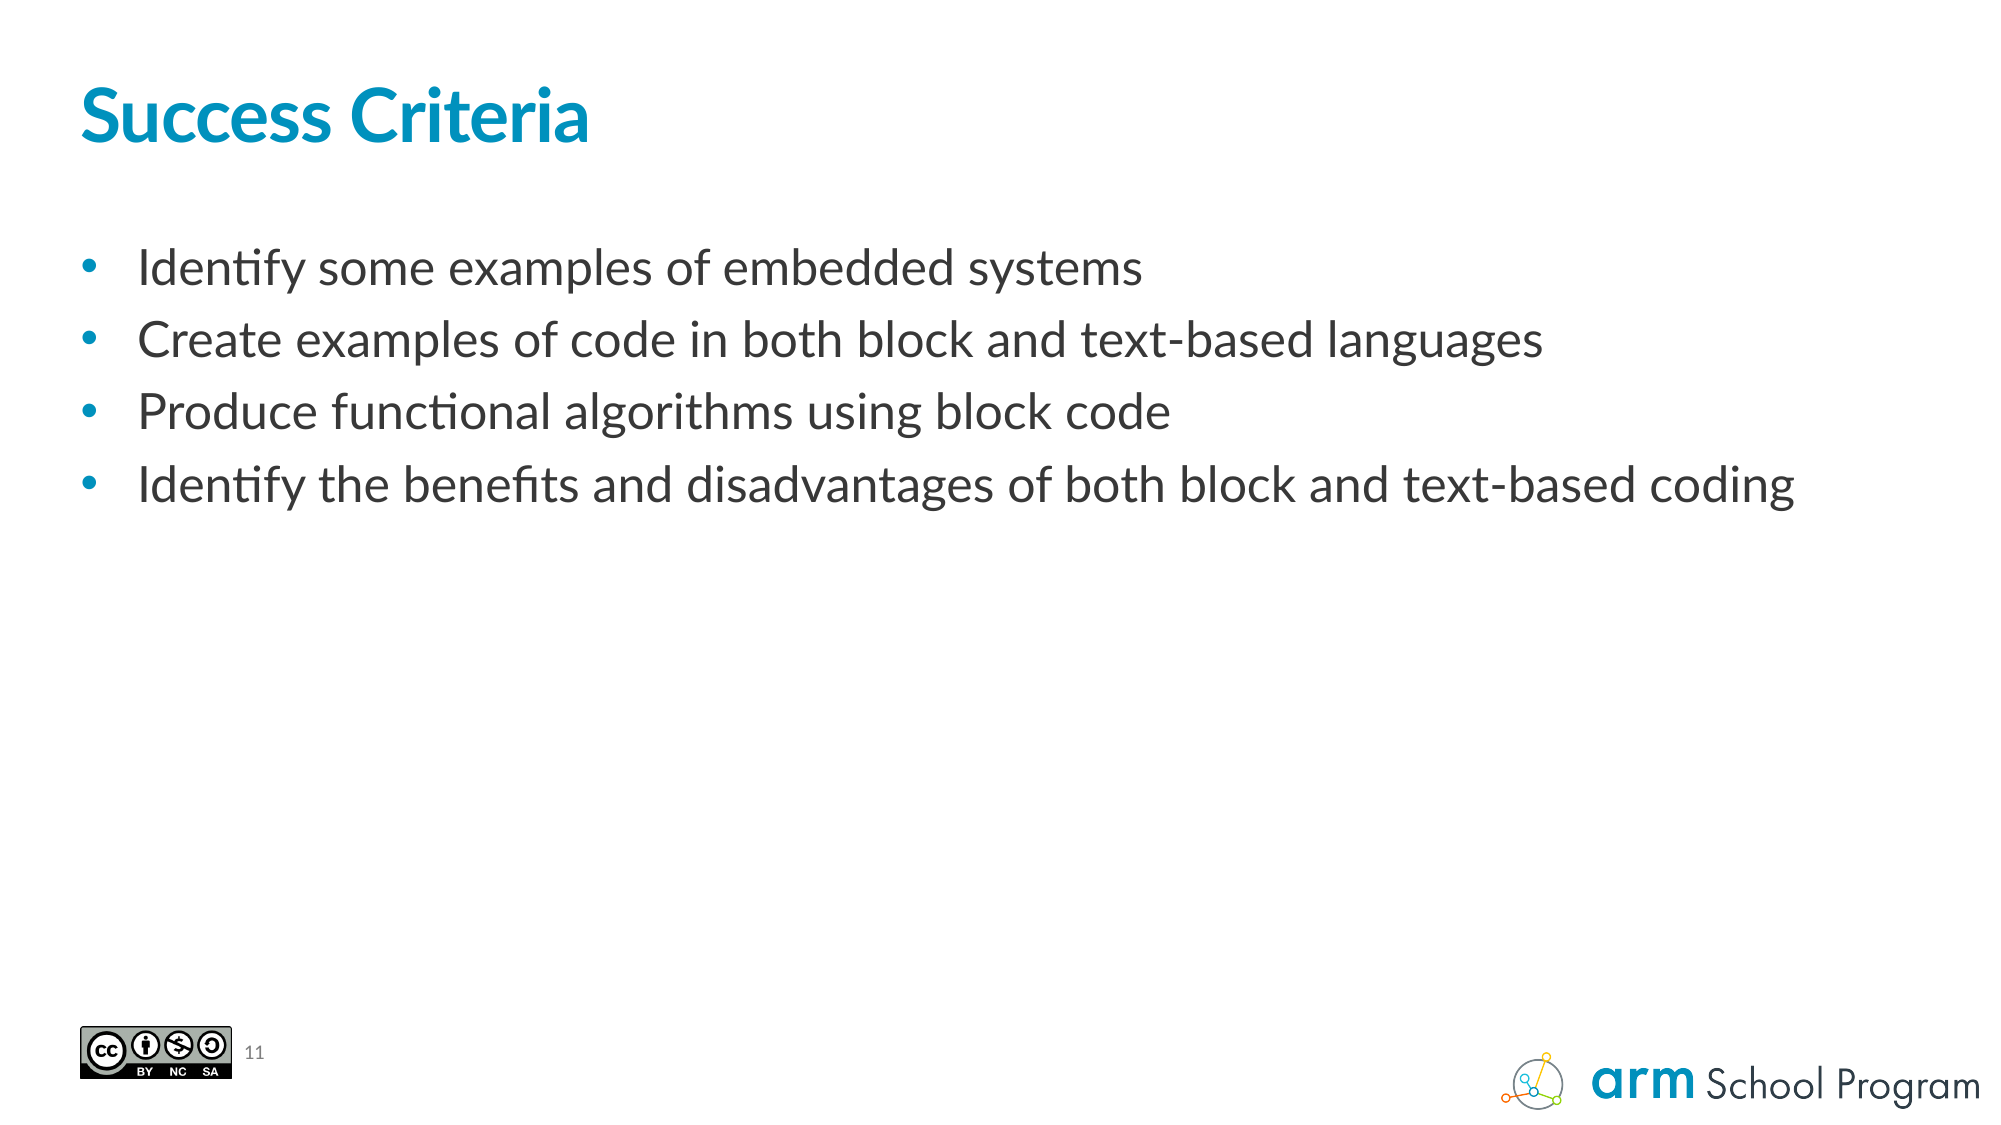

# Success Criteria

Identify some examples of embedded systems
Create examples of code in both block and text-based languages
Produce functional algorithms using block code
Identify the benefits and disadvantages of both block and text-based coding